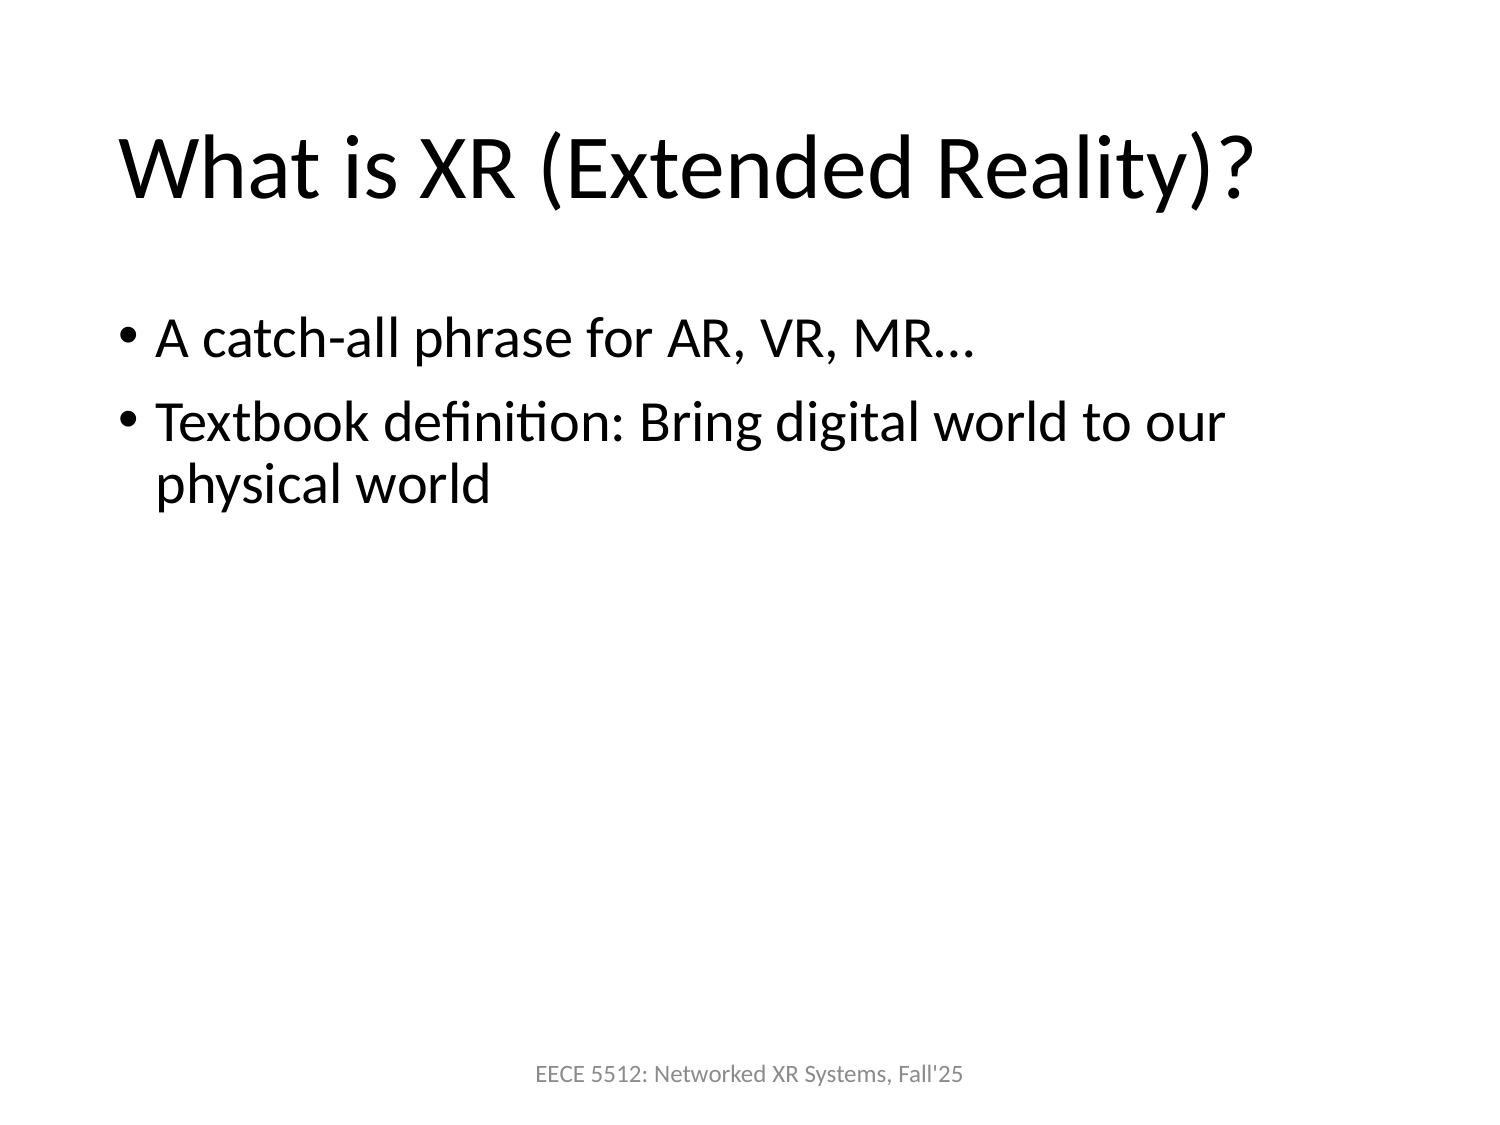

# What is XR (Extended Reality)?
A catch-all phrase for AR, VR, MR…
Textbook definition: Bring digital world to our physical world
EECE 5512: Networked XR Systems, Fall'25